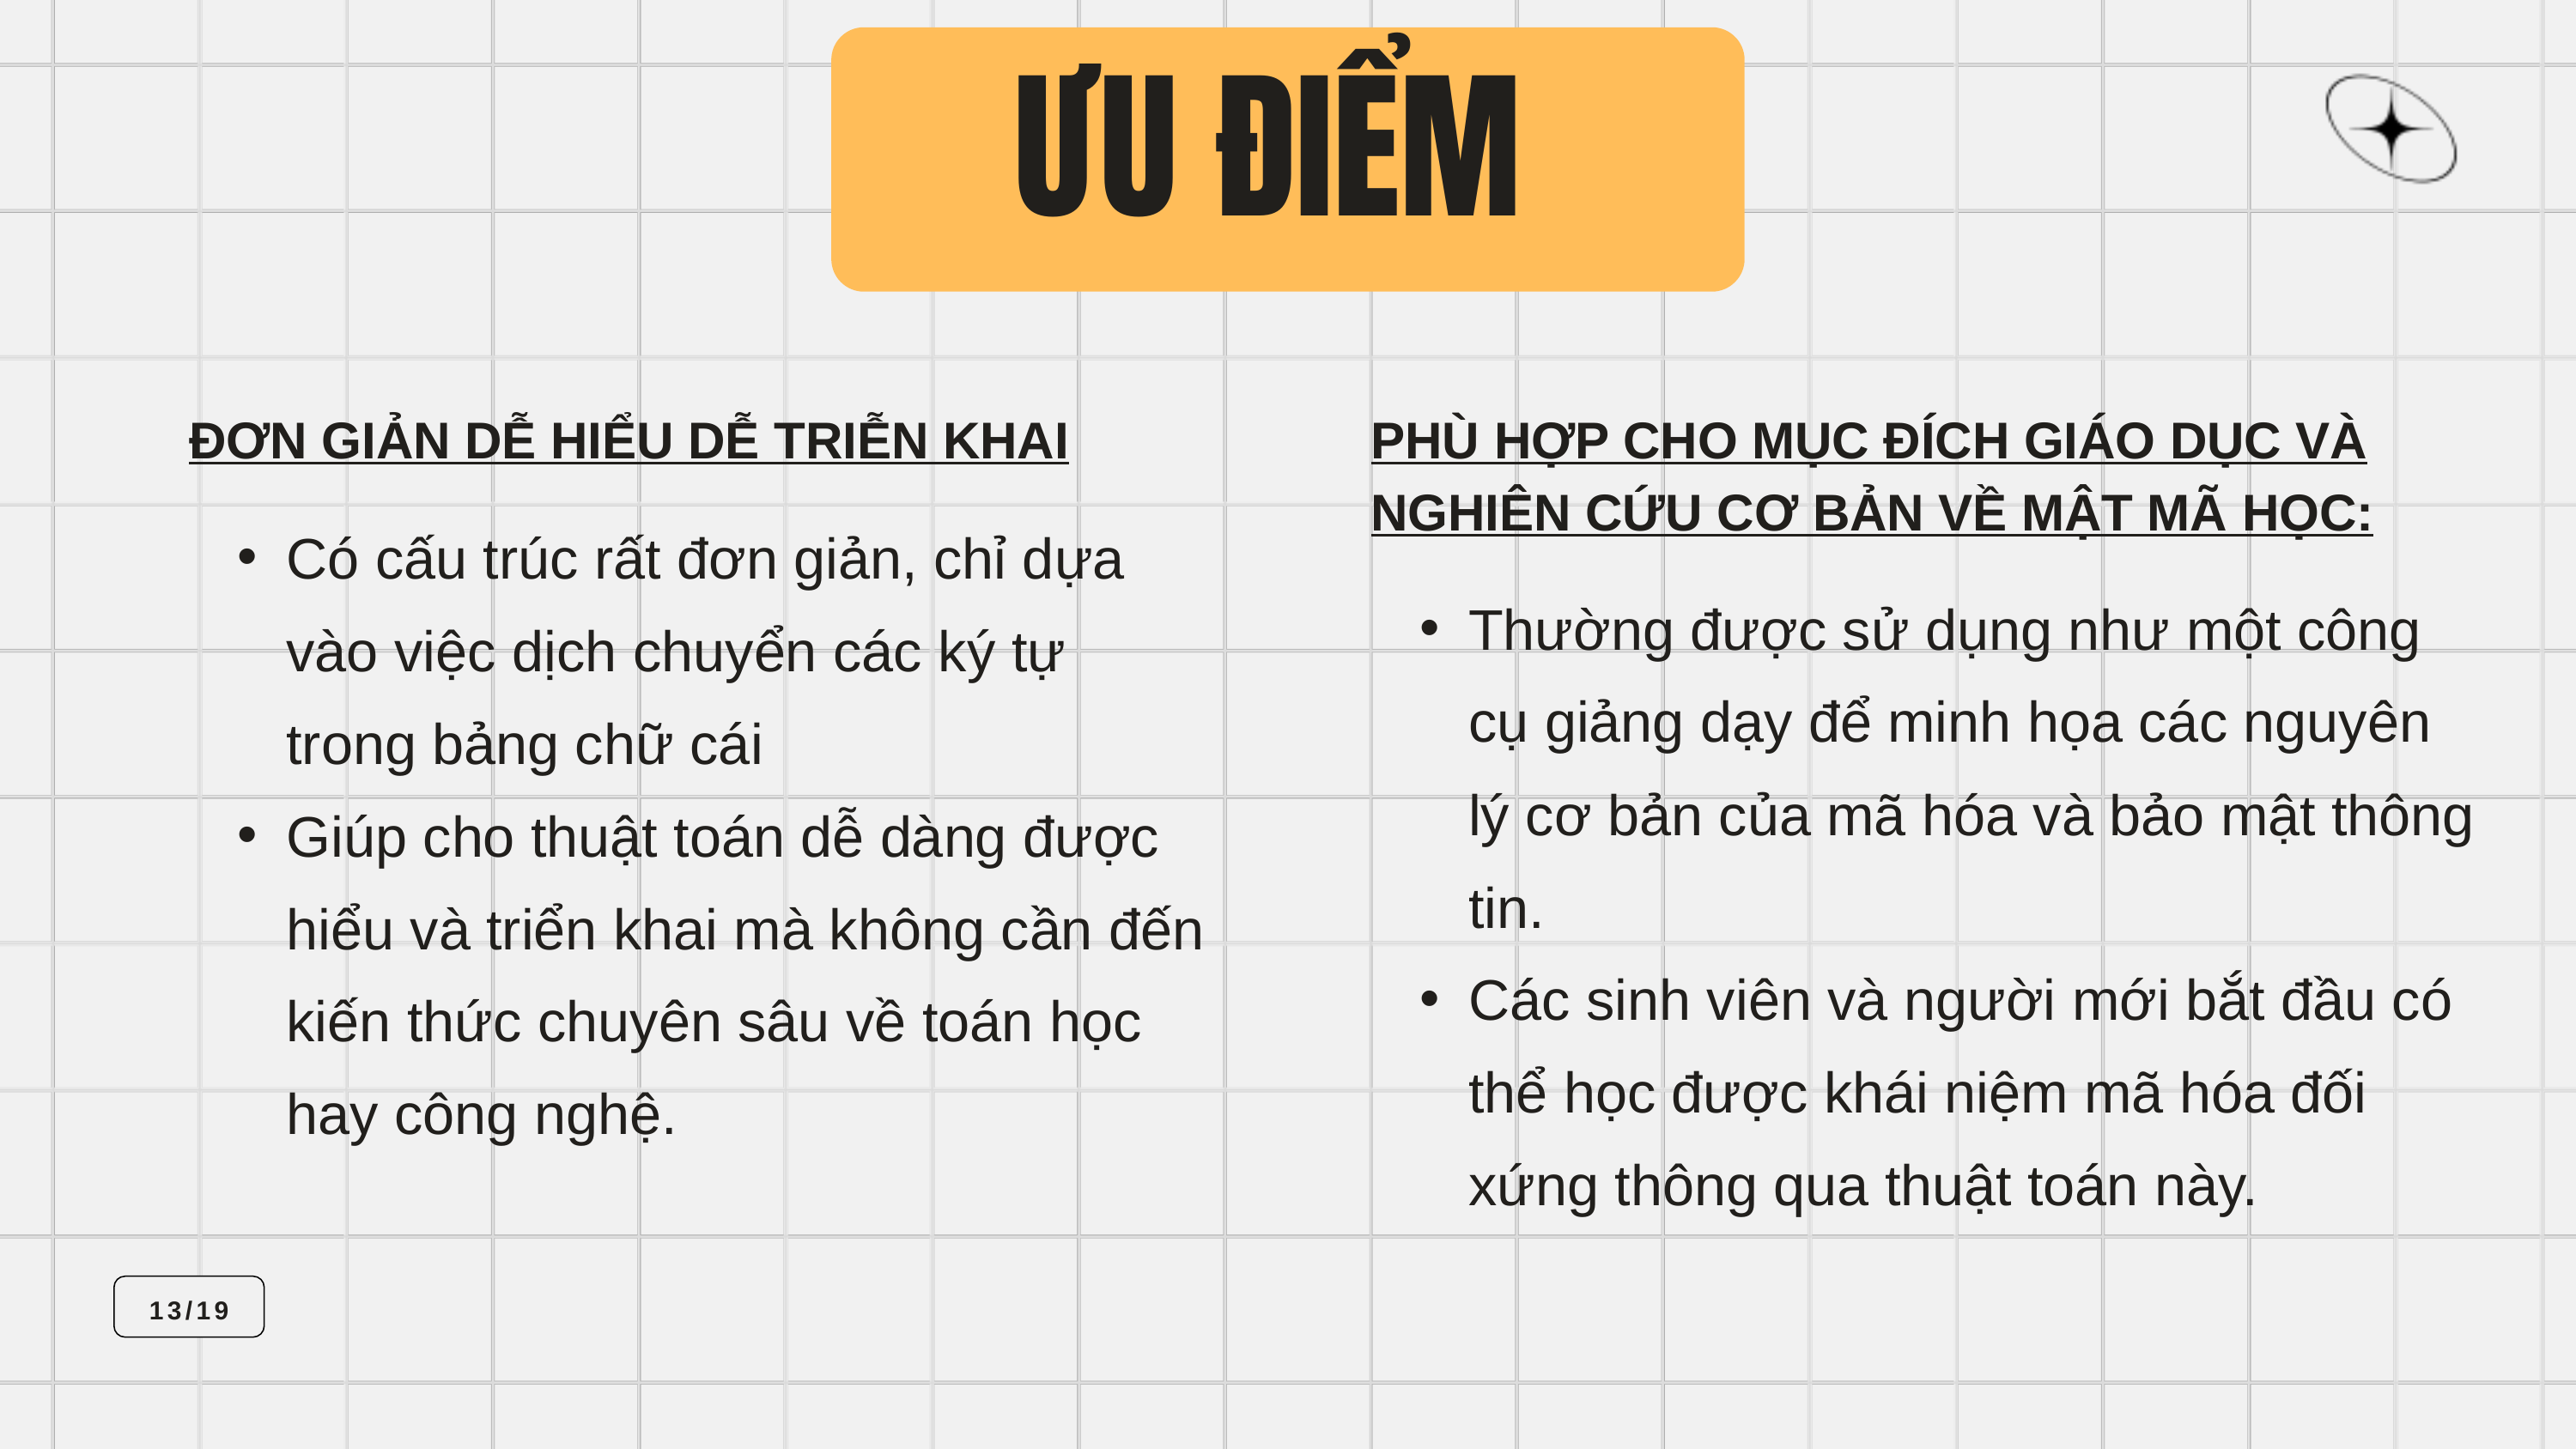

ƯU ĐIỂM
ĐƠN GIẢN DỄ HIỂU DỄ TRIỄN KHAI
Có cấu trúc rất đơn giản, chỉ dựa vào việc dịch chuyển các ký tự trong bảng chữ cái
Giúp cho thuật toán dễ dàng được hiểu và triển khai mà không cần đến kiến thức chuyên sâu về toán học hay công nghệ.

PHÙ HỢP CHO MỤC ĐÍCH GIÁO DỤC VÀ NGHIÊN CỨU CƠ BẢN VỀ MẬT MÃ HỌC:
Thường được sử dụng như một công cụ giảng dạy để minh họa các nguyên lý cơ bản của mã hóa và bảo mật thông tin.
Các sinh viên và người mới bắt đầu có thể học được khái niệm mã hóa đối xứng thông qua thuật toán này.

13/19